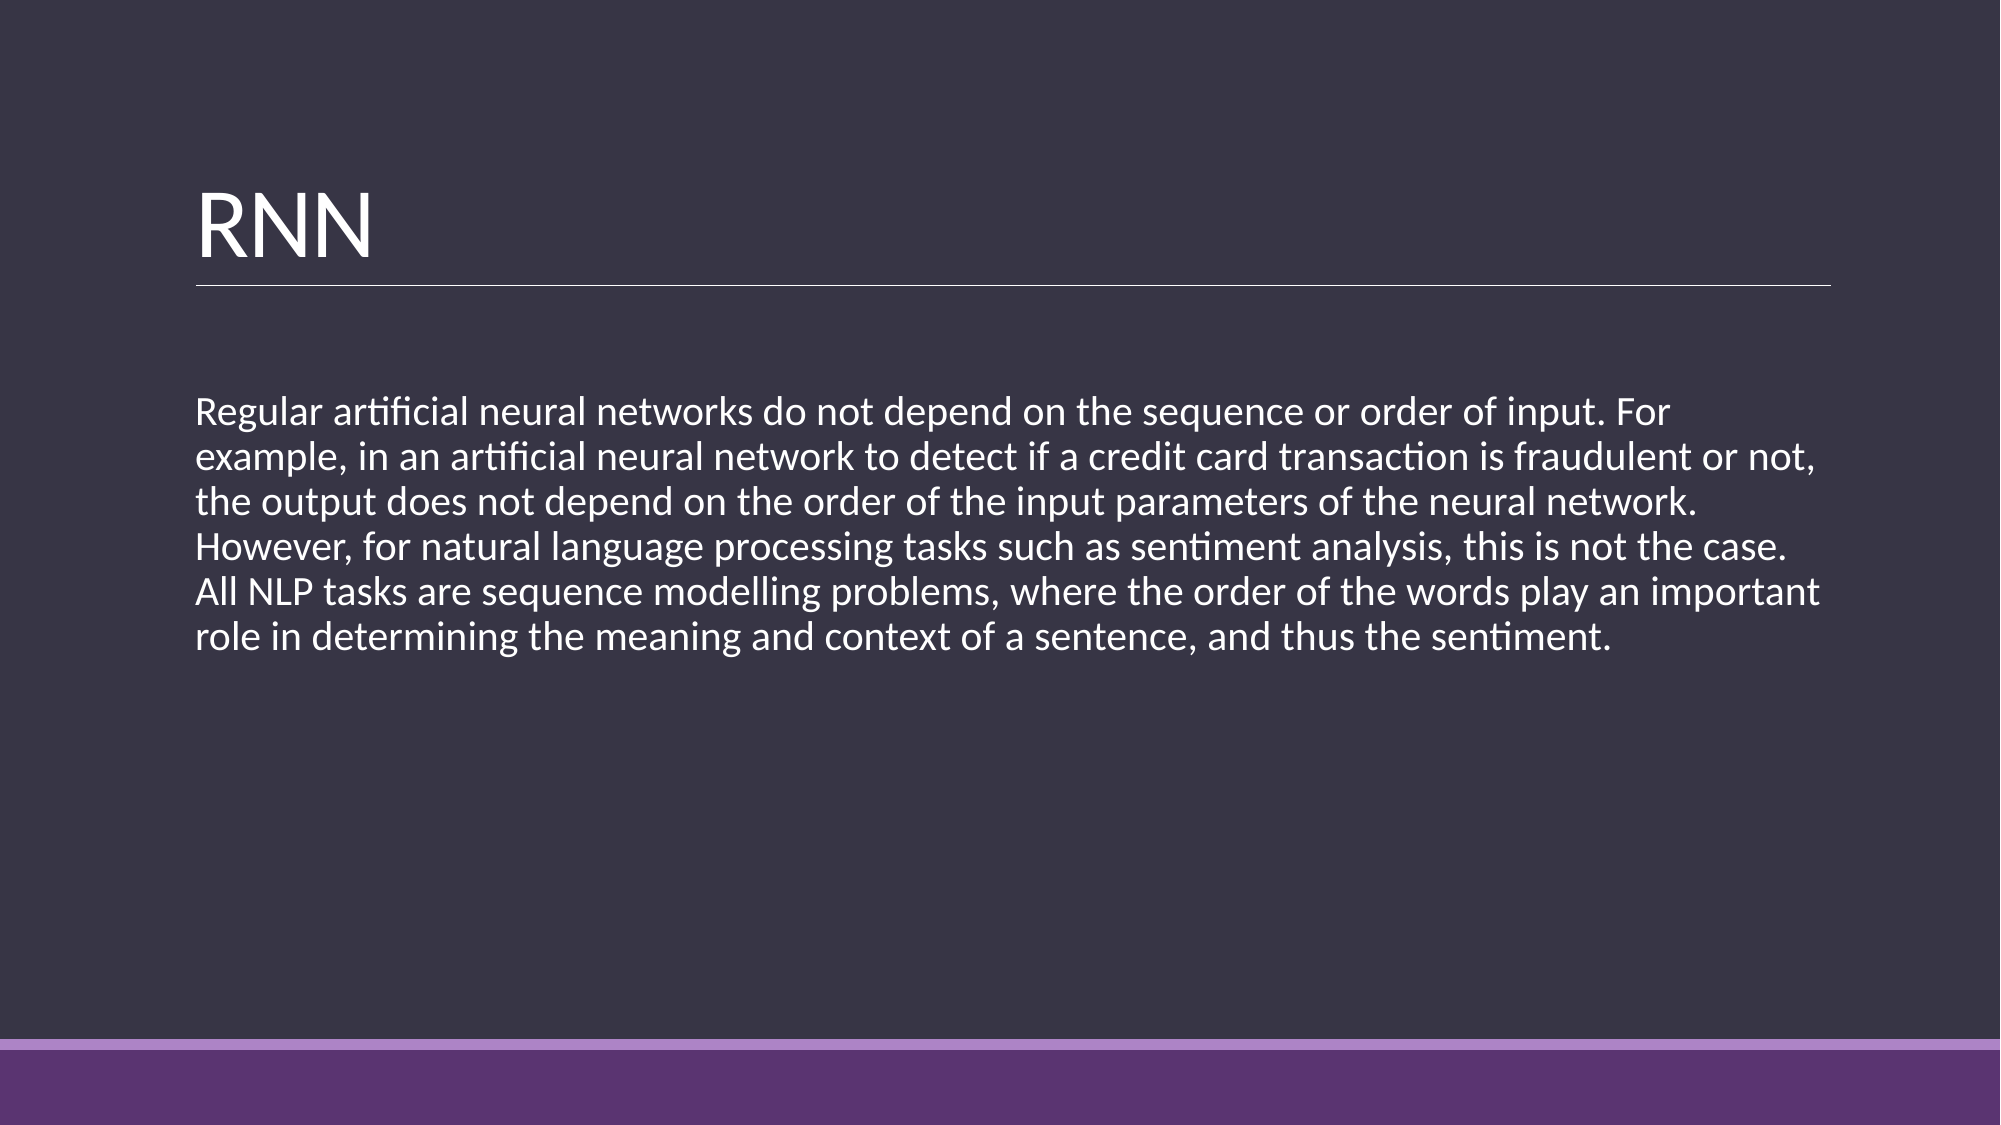

# RNN

Regular artificial neural networks do not depend on the sequence or order of input. For example, in an artificial neural network to detect if a credit card transaction is fraudulent or not, the output does not depend on the order of the input parameters of the neural network. However, for natural language processing tasks such as sentiment analysis, this is not the case. All NLP tasks are sequence modelling problems, where the order of the words play an important role in determining the meaning and context of a sentence, and thus the sentiment.